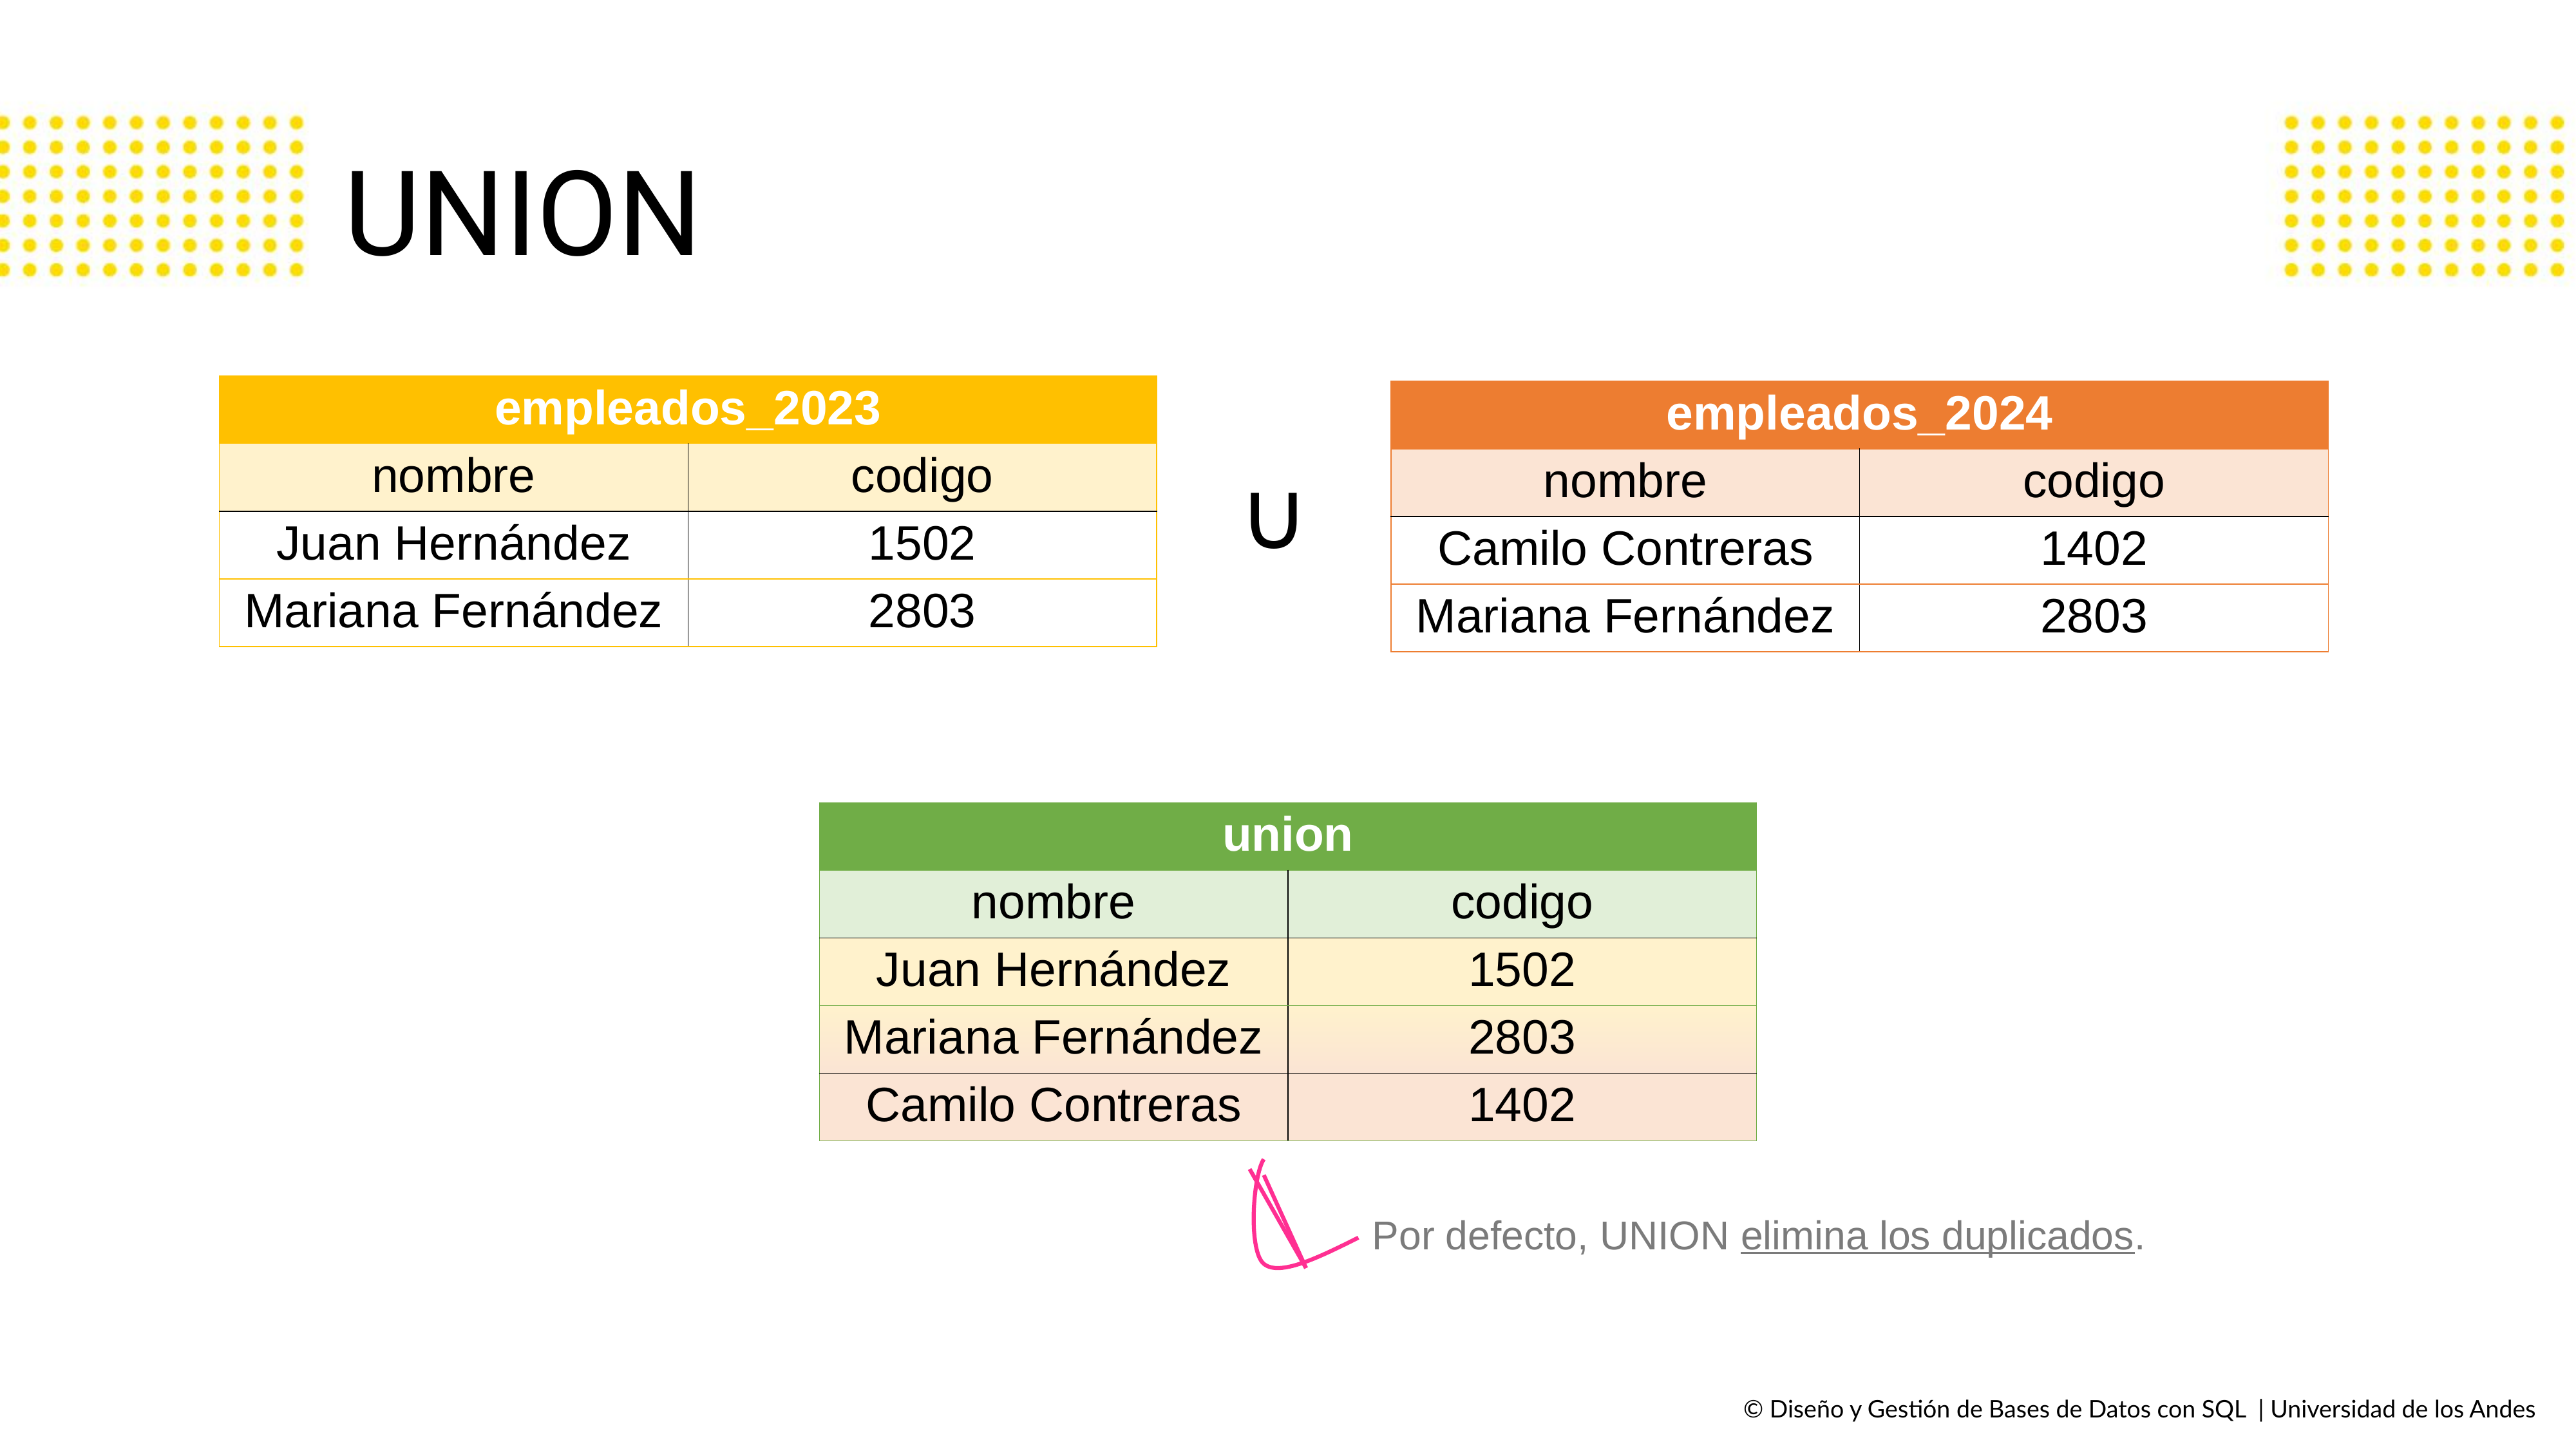

# UNION
| empleados\_2023 |  |
| --- | --- |
| nombre | codigo |
| Juan Hernández | 1502 |
| Mariana Fernández | 2803 |
| empleados\_2024 |  |
| --- | --- |
| nombre | codigo |
| Camilo Contreras | 1402 |
| Mariana Fernández | 2803 |
∪
| union |  |
| --- | --- |
| nombre | codigo |
| Juan Hernández | 1502 |
| Mariana Fernández | 2803 |
| Camilo Contreras | 1402 |

Por defecto, UNION elimina los duplicados.
© Diseño y Gestión de Bases de Datos con SQL  | Universidad de los Andes